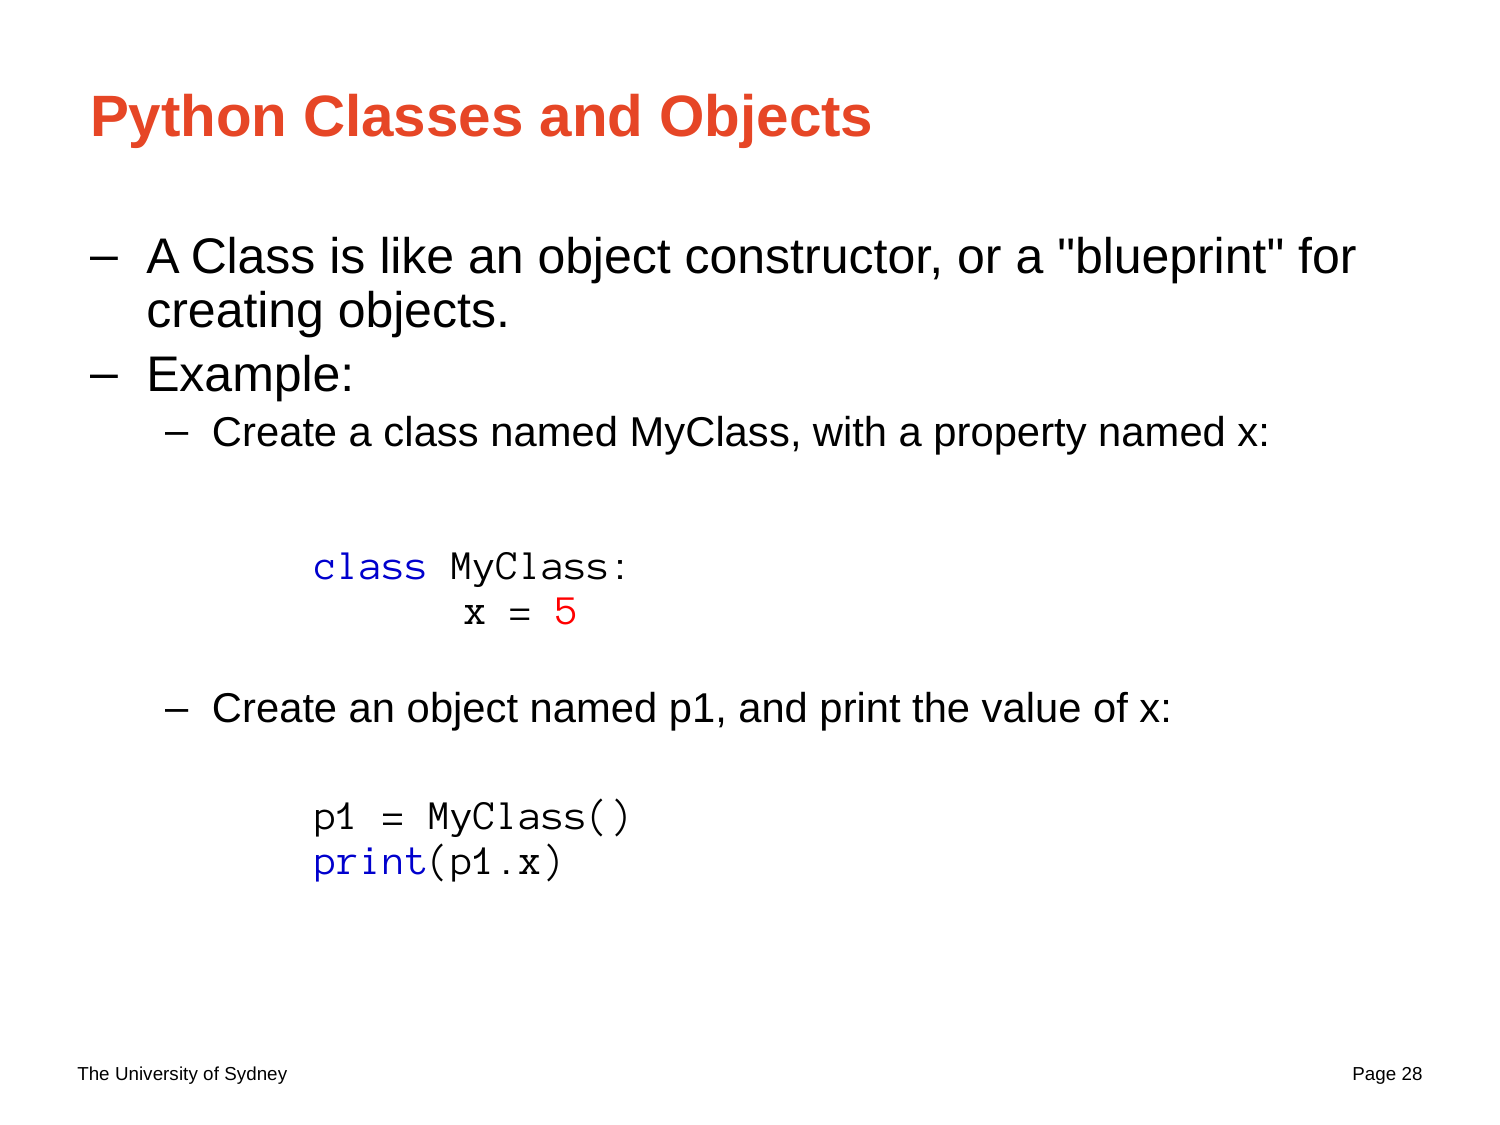

# Python Classes and Objects
A Class is like an object constructor, or a "blueprint" for creating objects.
Example:
Create a class named MyClass, with a property named x:

	class MyClass:
  		x = 5
Create an object named p1, and print the value of x:

	p1 = MyClass()
	print(p1.x)